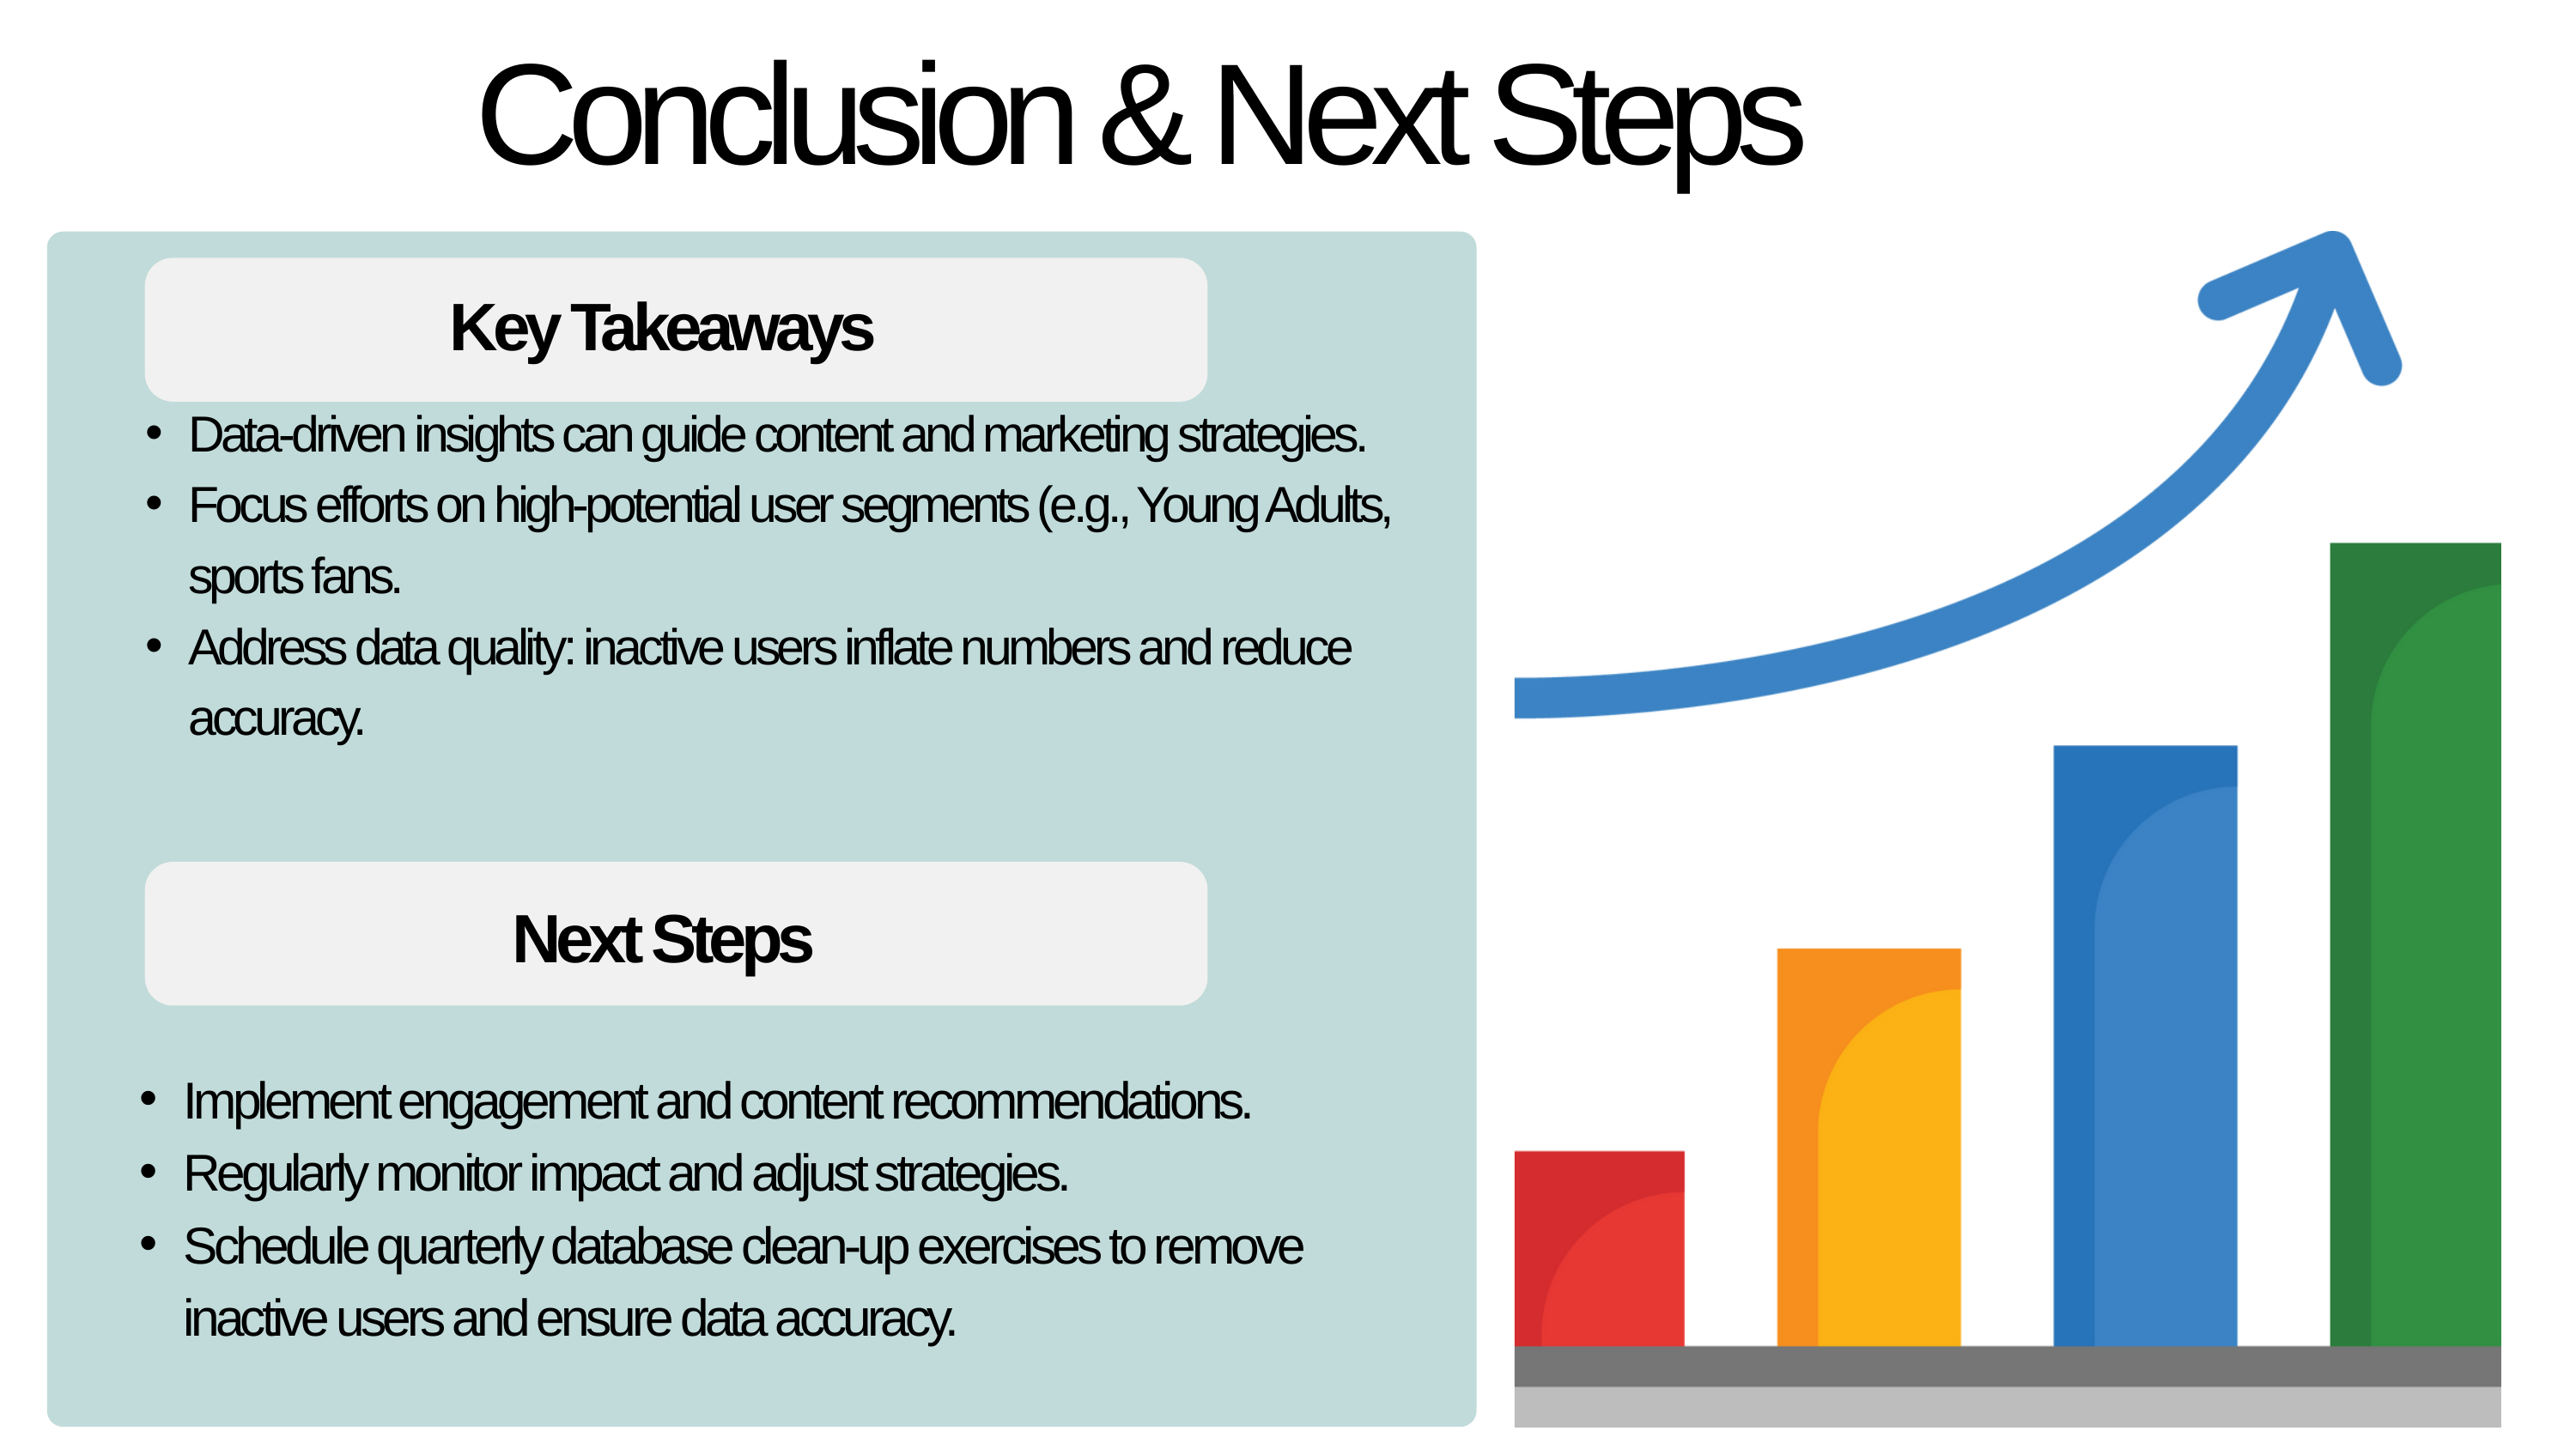

Conclusion & Next Steps

Key Takeaways
Data-driven insights can guide content and marketing strategies.
Focus efforts on high-potential user segments (e.g., Young Adults, sports fans.
Address data quality: inactive users inflate numbers and reduce accuracy.

Next Steps
Implement engagement and content recommendations.
Regularly monitor impact and adjust strategies.
Schedule quarterly database clean-up exercises to remove inactive users and ensure data accuracy.